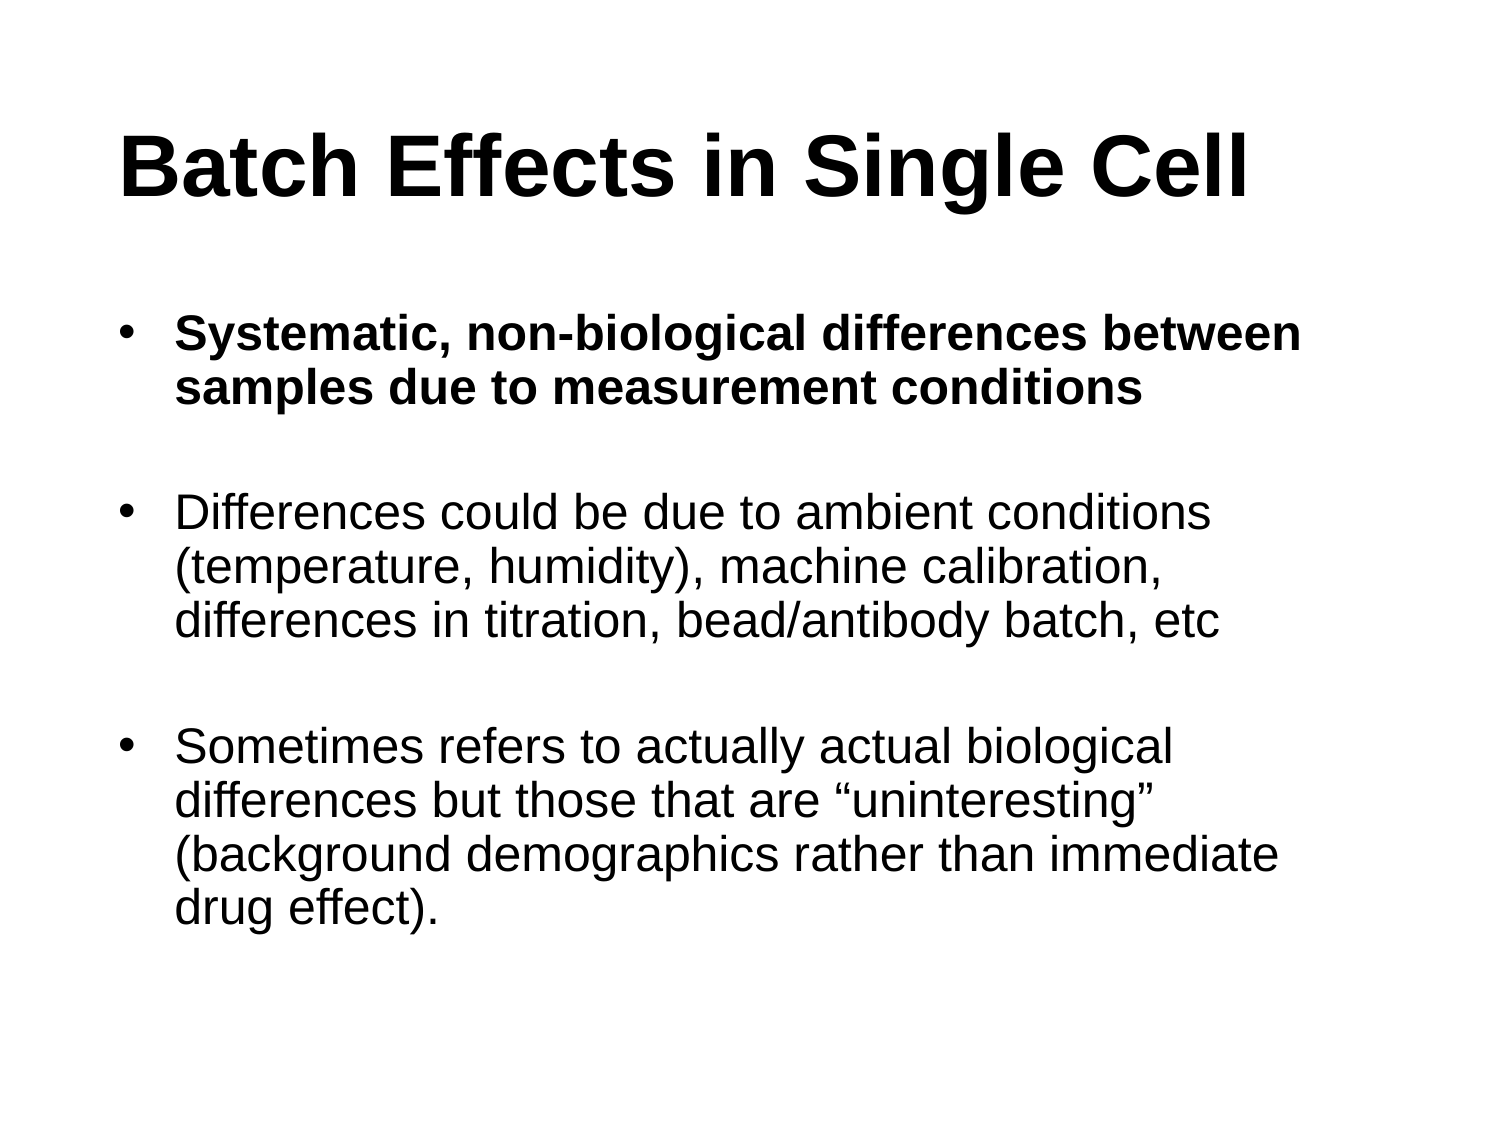

# Batch Effects in Single Cell
Systematic, non-biological differences between samples due to measurement conditions

Differences could be due to ambient conditions (temperature, humidity), machine calibration,  differences in titration, bead/antibody batch, etc

Sometimes refers to actually actual biological differences but those that are “uninteresting” (background demographics rather than immediate drug effect).